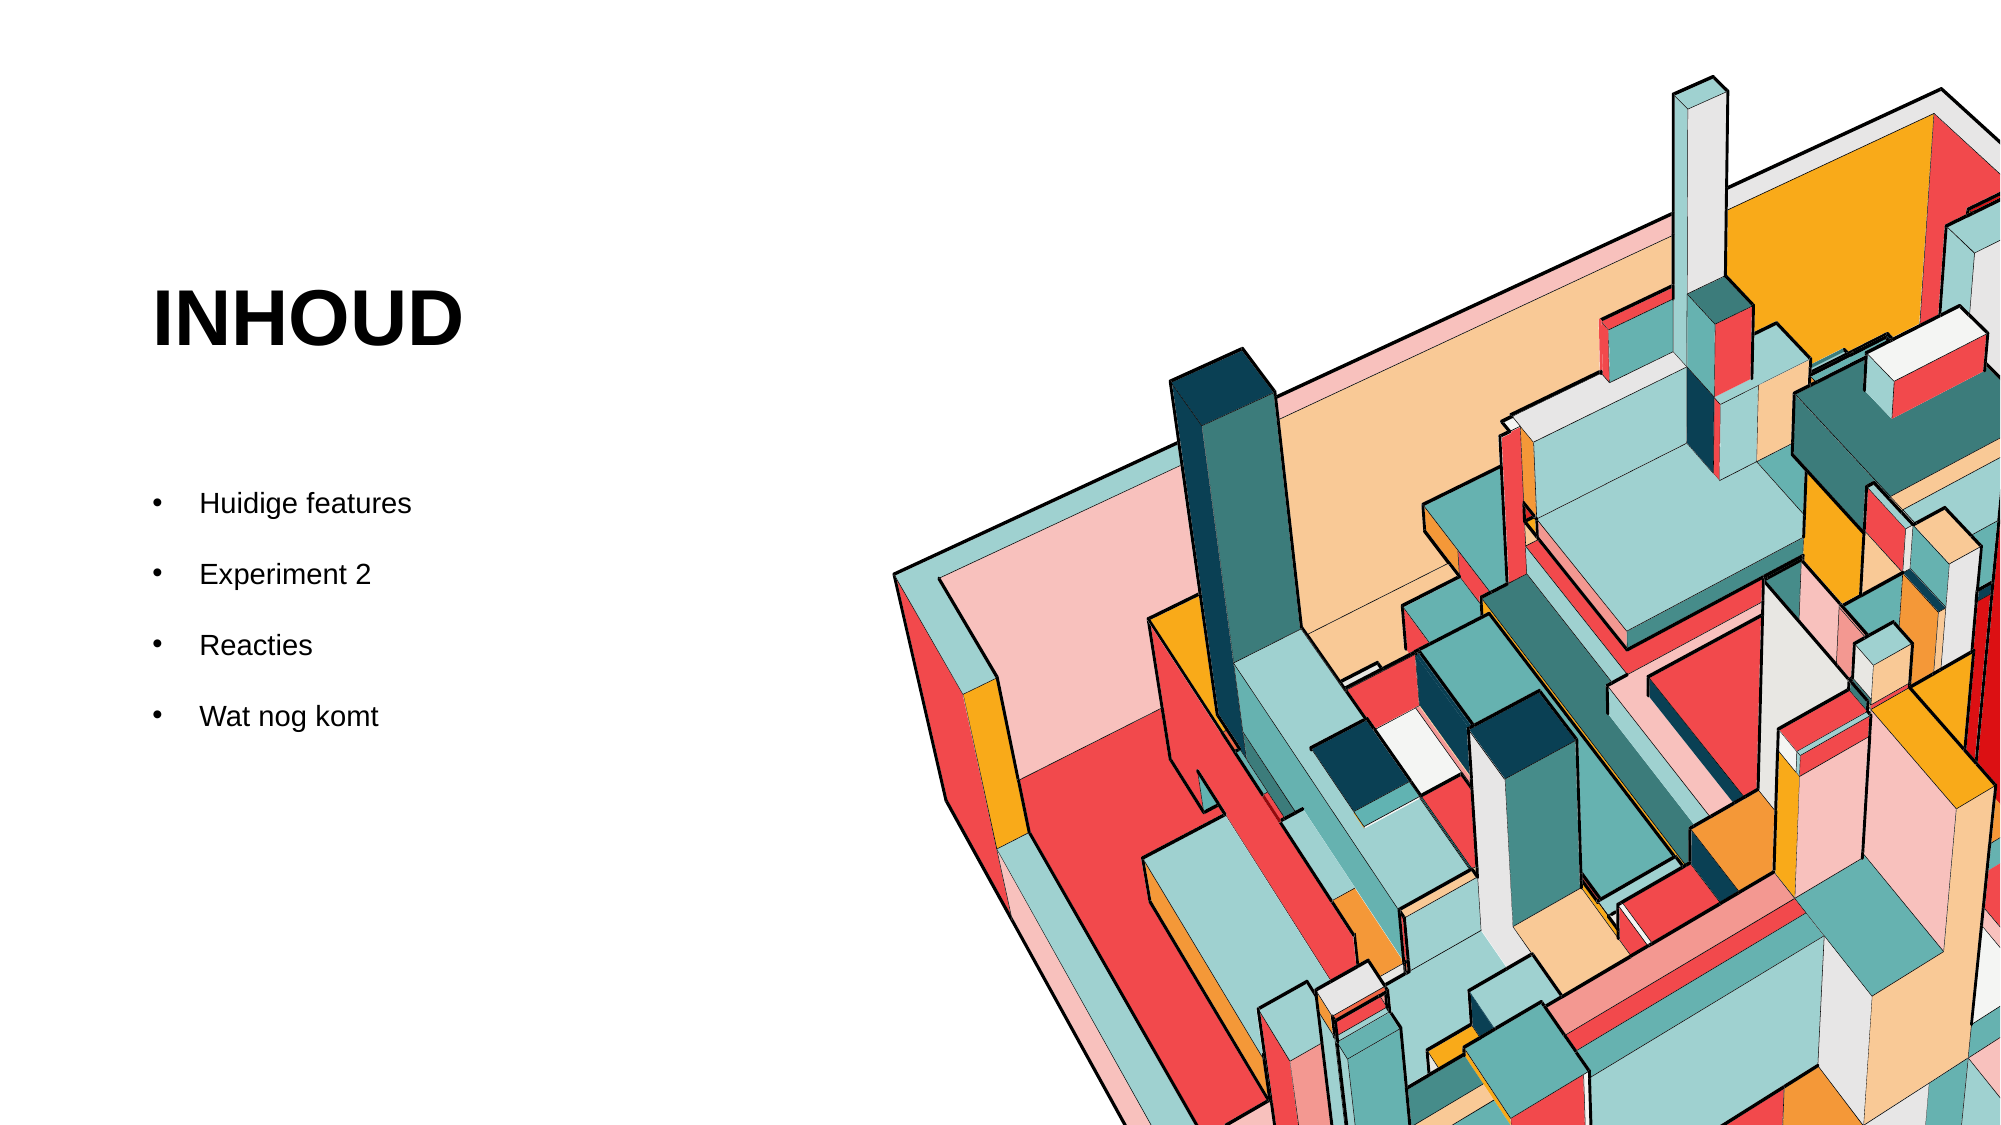

# INhoud
Huidige features
Experiment 2
Reacties
Wat nog komt
2